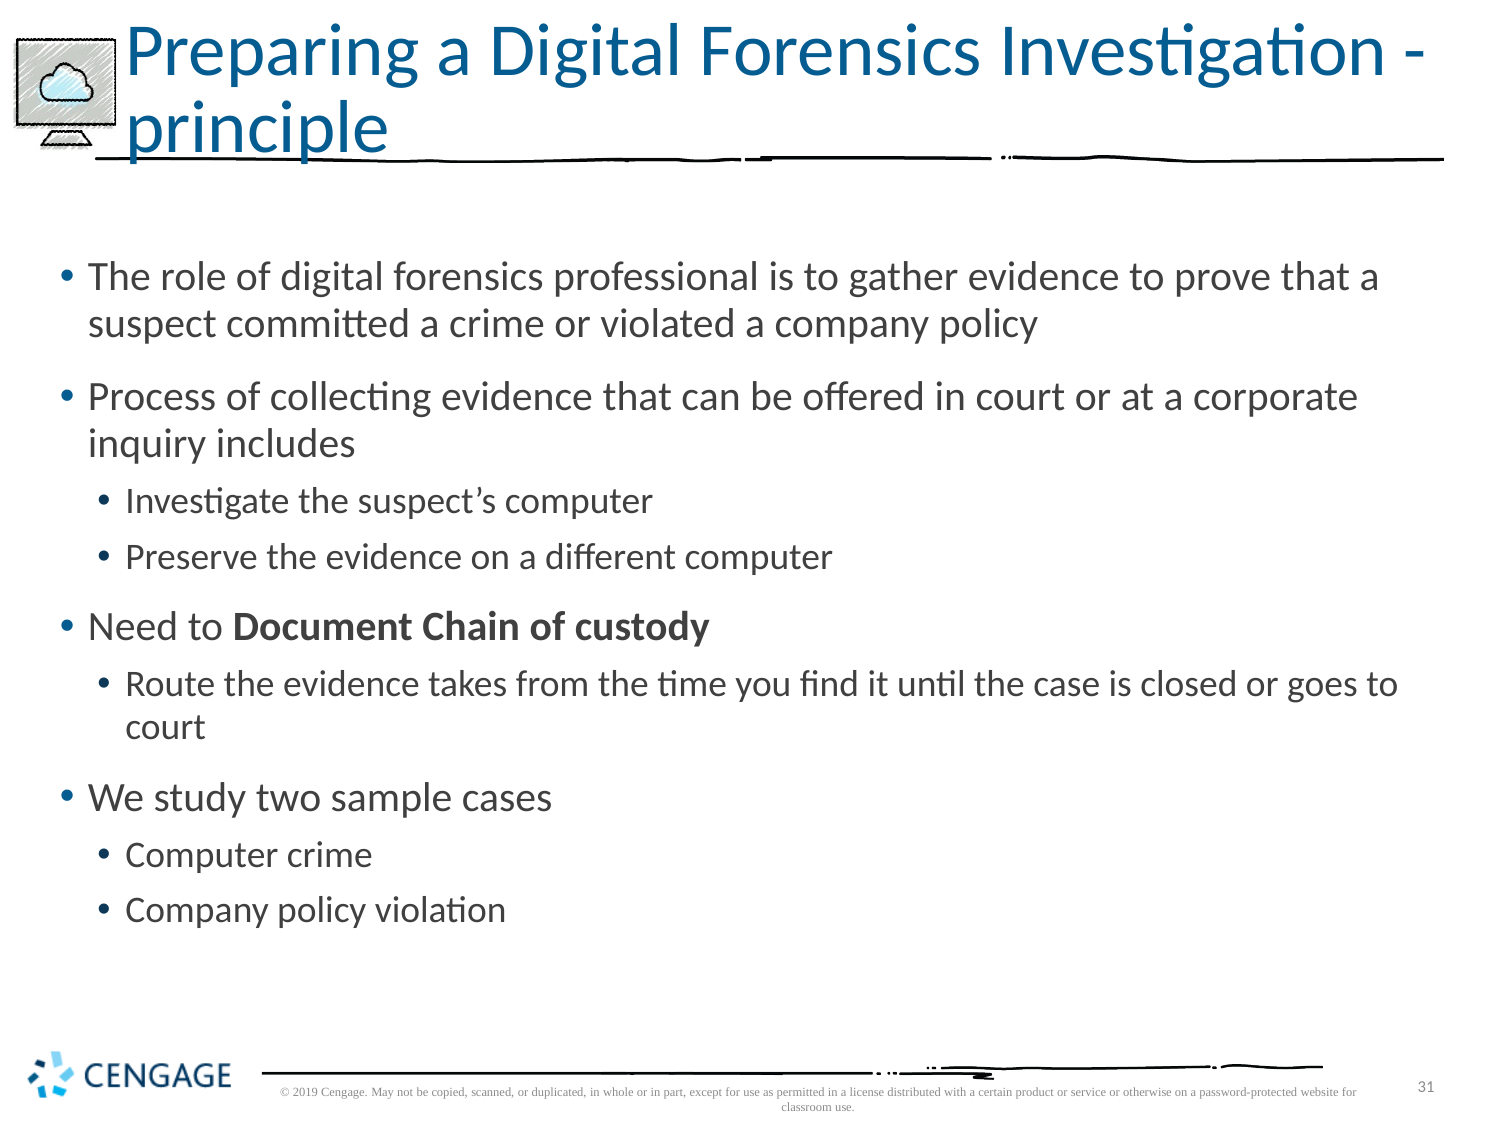

# Preparing a Digital Forensics Investigation -principle
The role of digital forensics professional is to gather evidence to prove that a suspect committed a crime or violated a company policy
Process of collecting evidence that can be offered in court or at a corporate inquiry includes
Investigate the suspect’s computer
Preserve the evidence on a different computer
Need to Document Chain of custody
Route the evidence takes from the time you find it until the case is closed or goes to court
We study two sample cases
Computer crime
Company policy violation
© 2019 Cengage. May not be copied, scanned, or duplicated, in whole or in part, except for use as permitted in a license distributed with a certain product or service or otherwise on a password-protected website for classroom use.